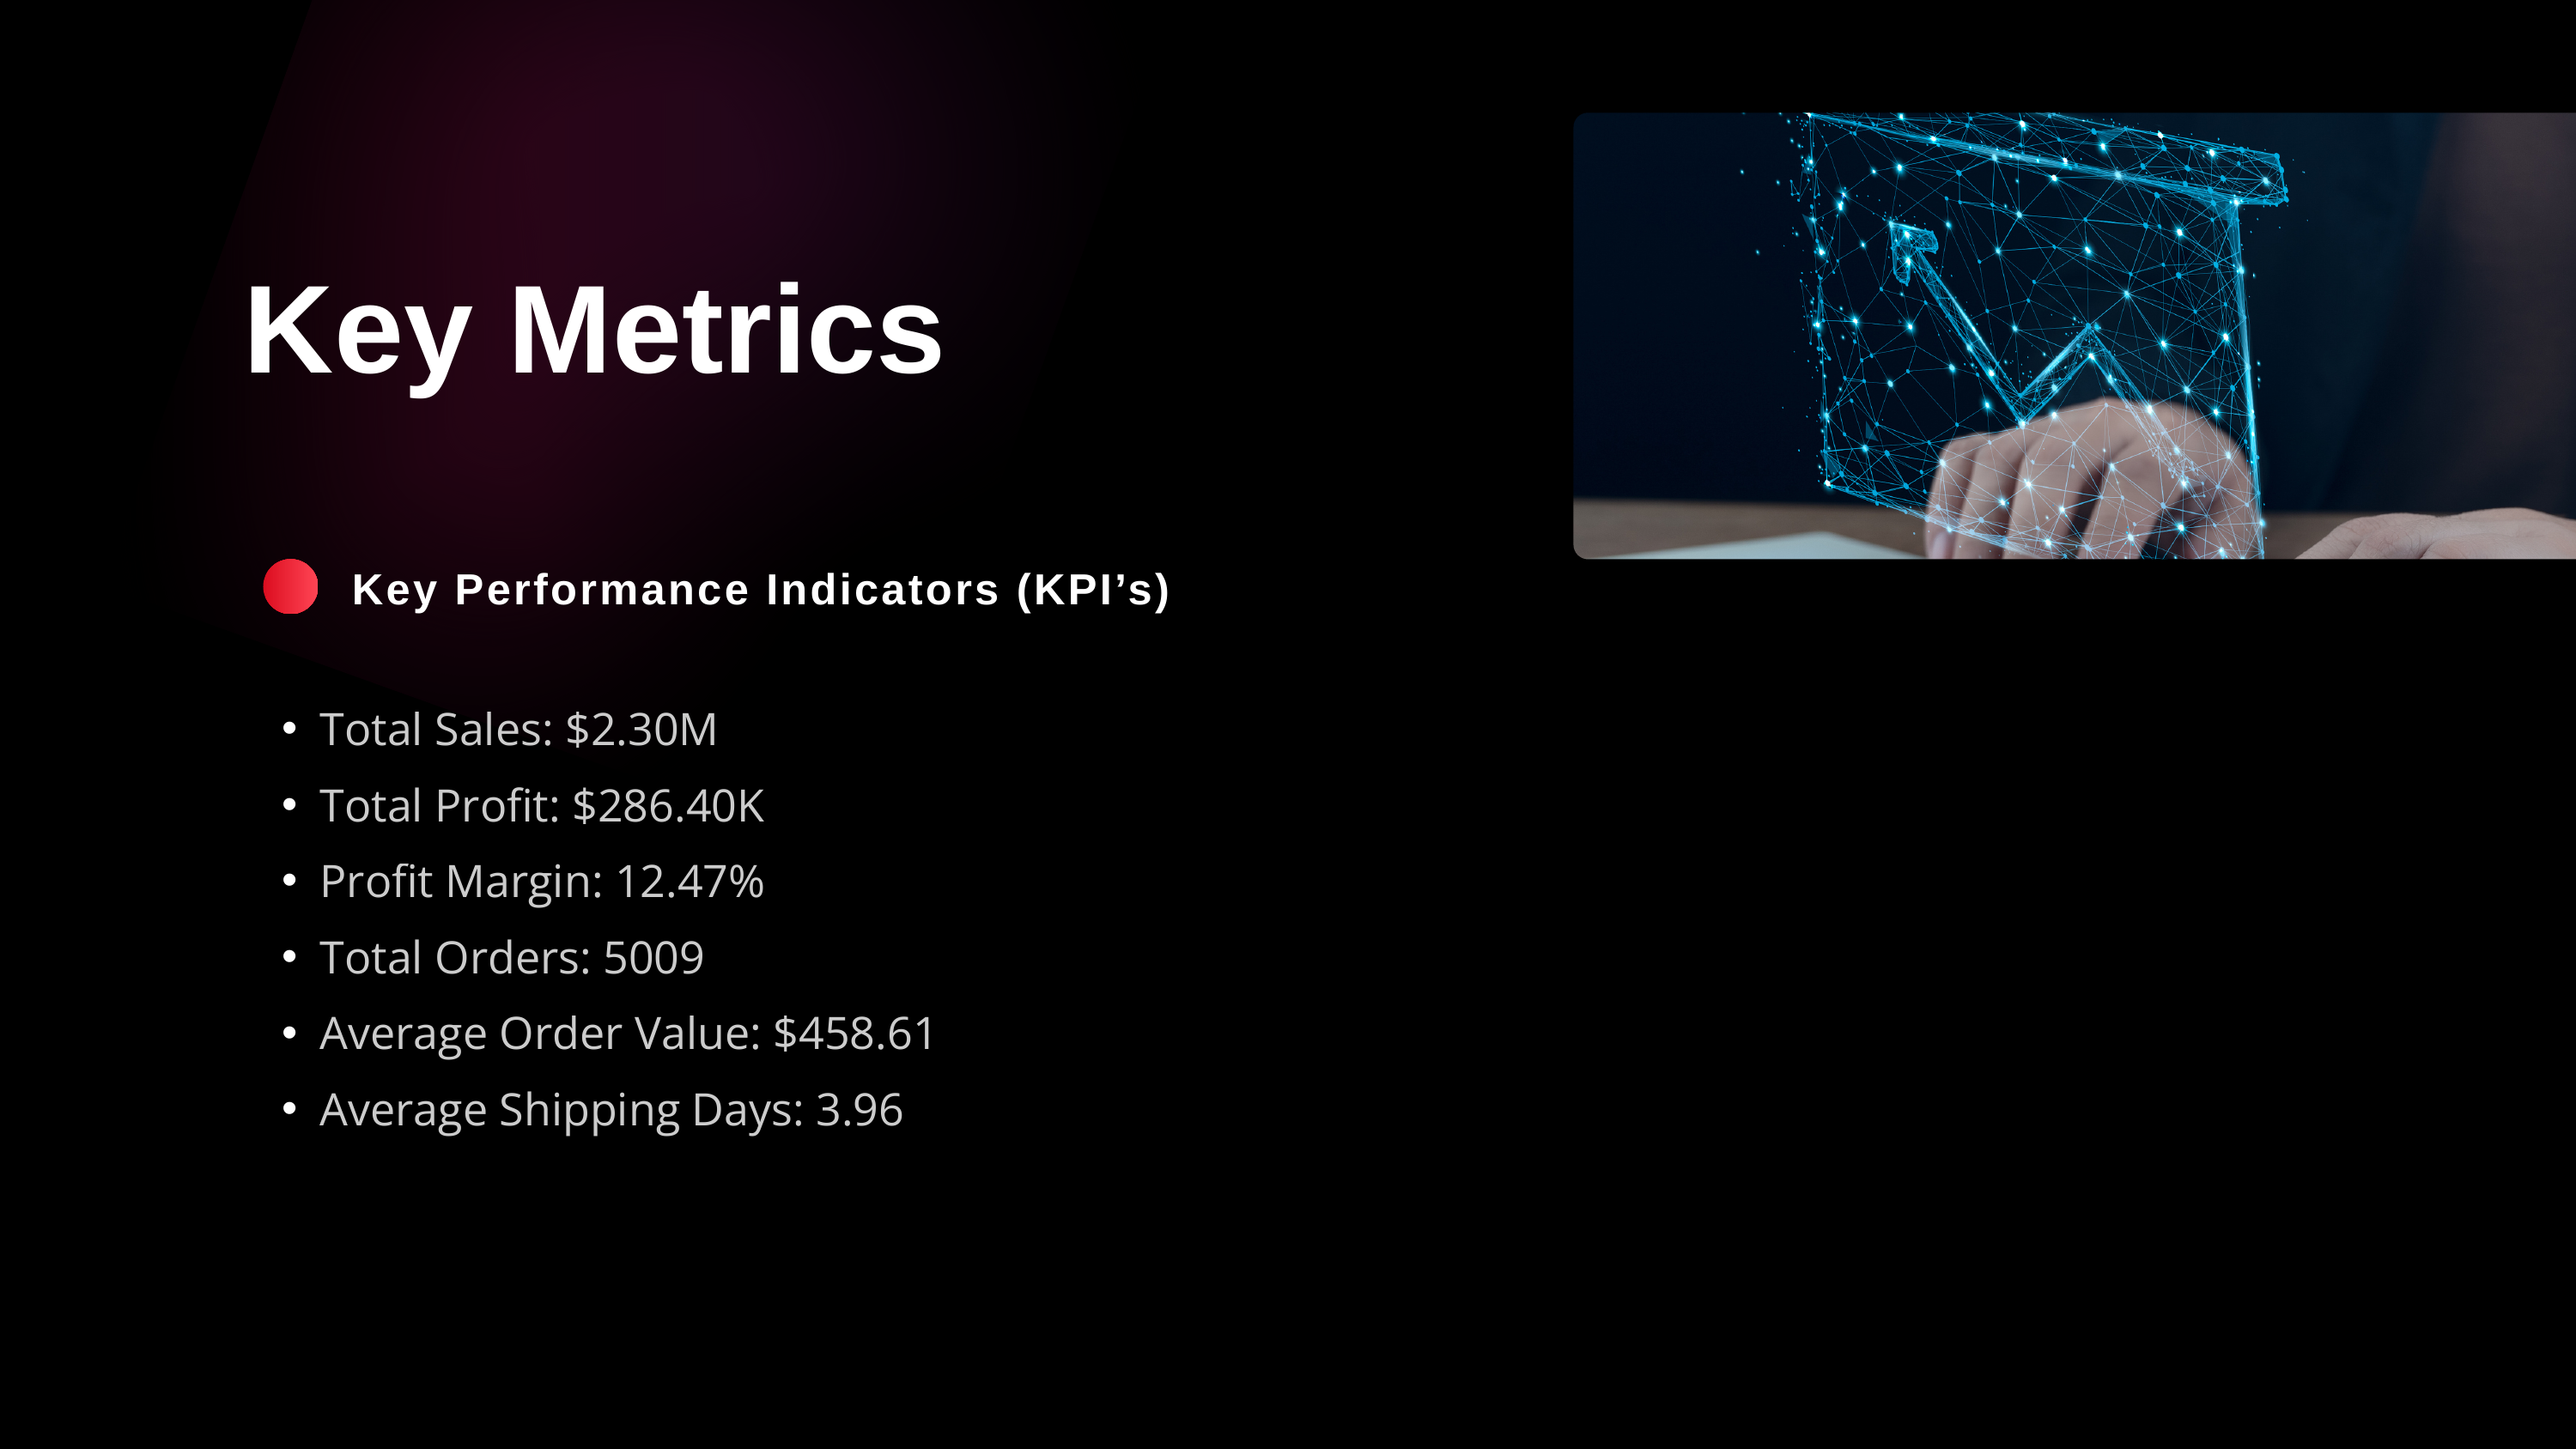

Key Metrics
Key Performance Indicators (KPI’s)

Total Sales: $2.30M
Total Profit: $286.40K
Profit Margin: 12.47%
Total Orders: 5009
Average Order Value: $458.61
Average Shipping Days: 3.96